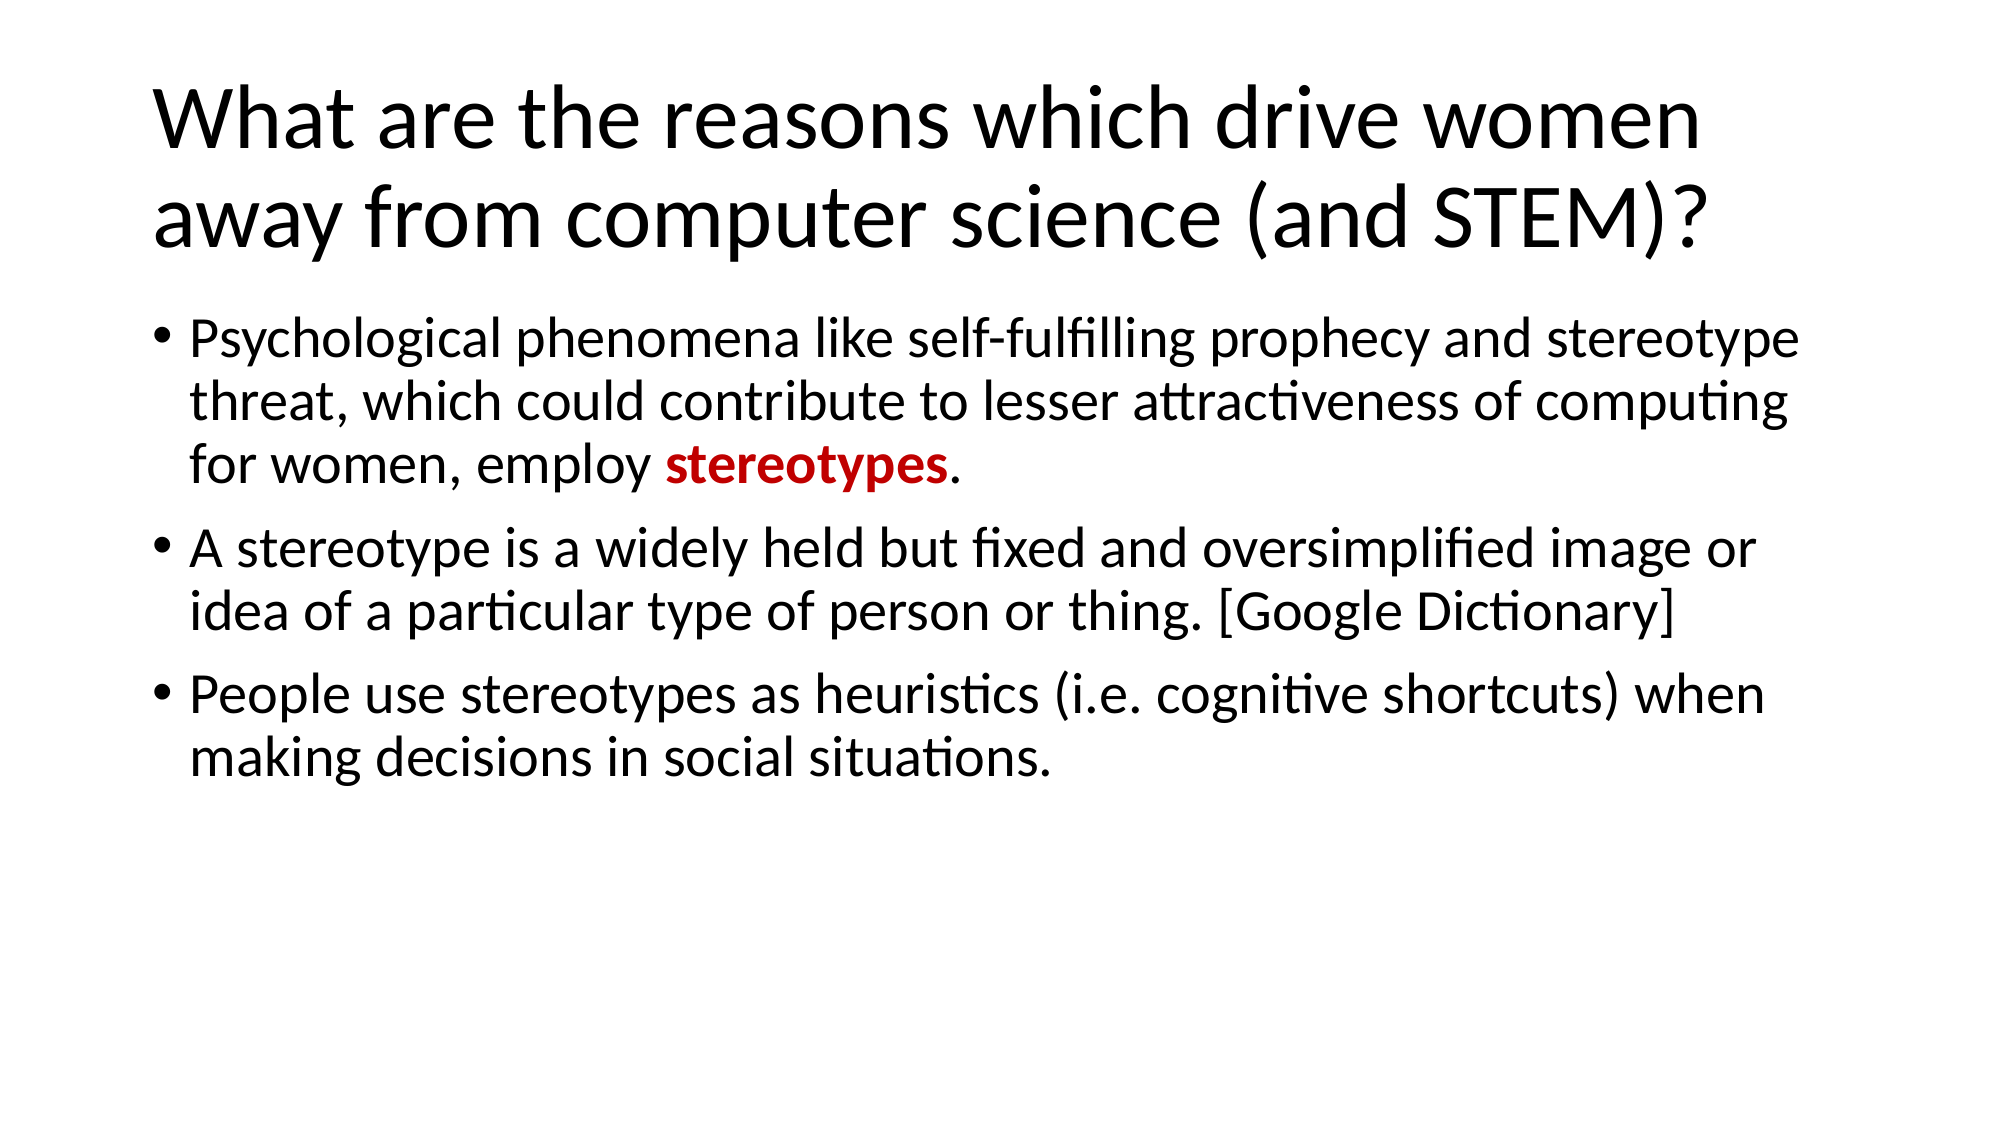

# What are the reasons which drive women away from computer science (and STEM)?
Psychological phenomena like self-fulfilling prophecy and stereotype threat, which could contribute to lesser attractiveness of computing for women, employ stereotypes.
A stereotype is a widely held but fixed and oversimplified image or idea of a particular type of person or thing. [Google Dictionary]
People use stereotypes as heuristics (i.e. cognitive shortcuts) when making decisions in social situations.